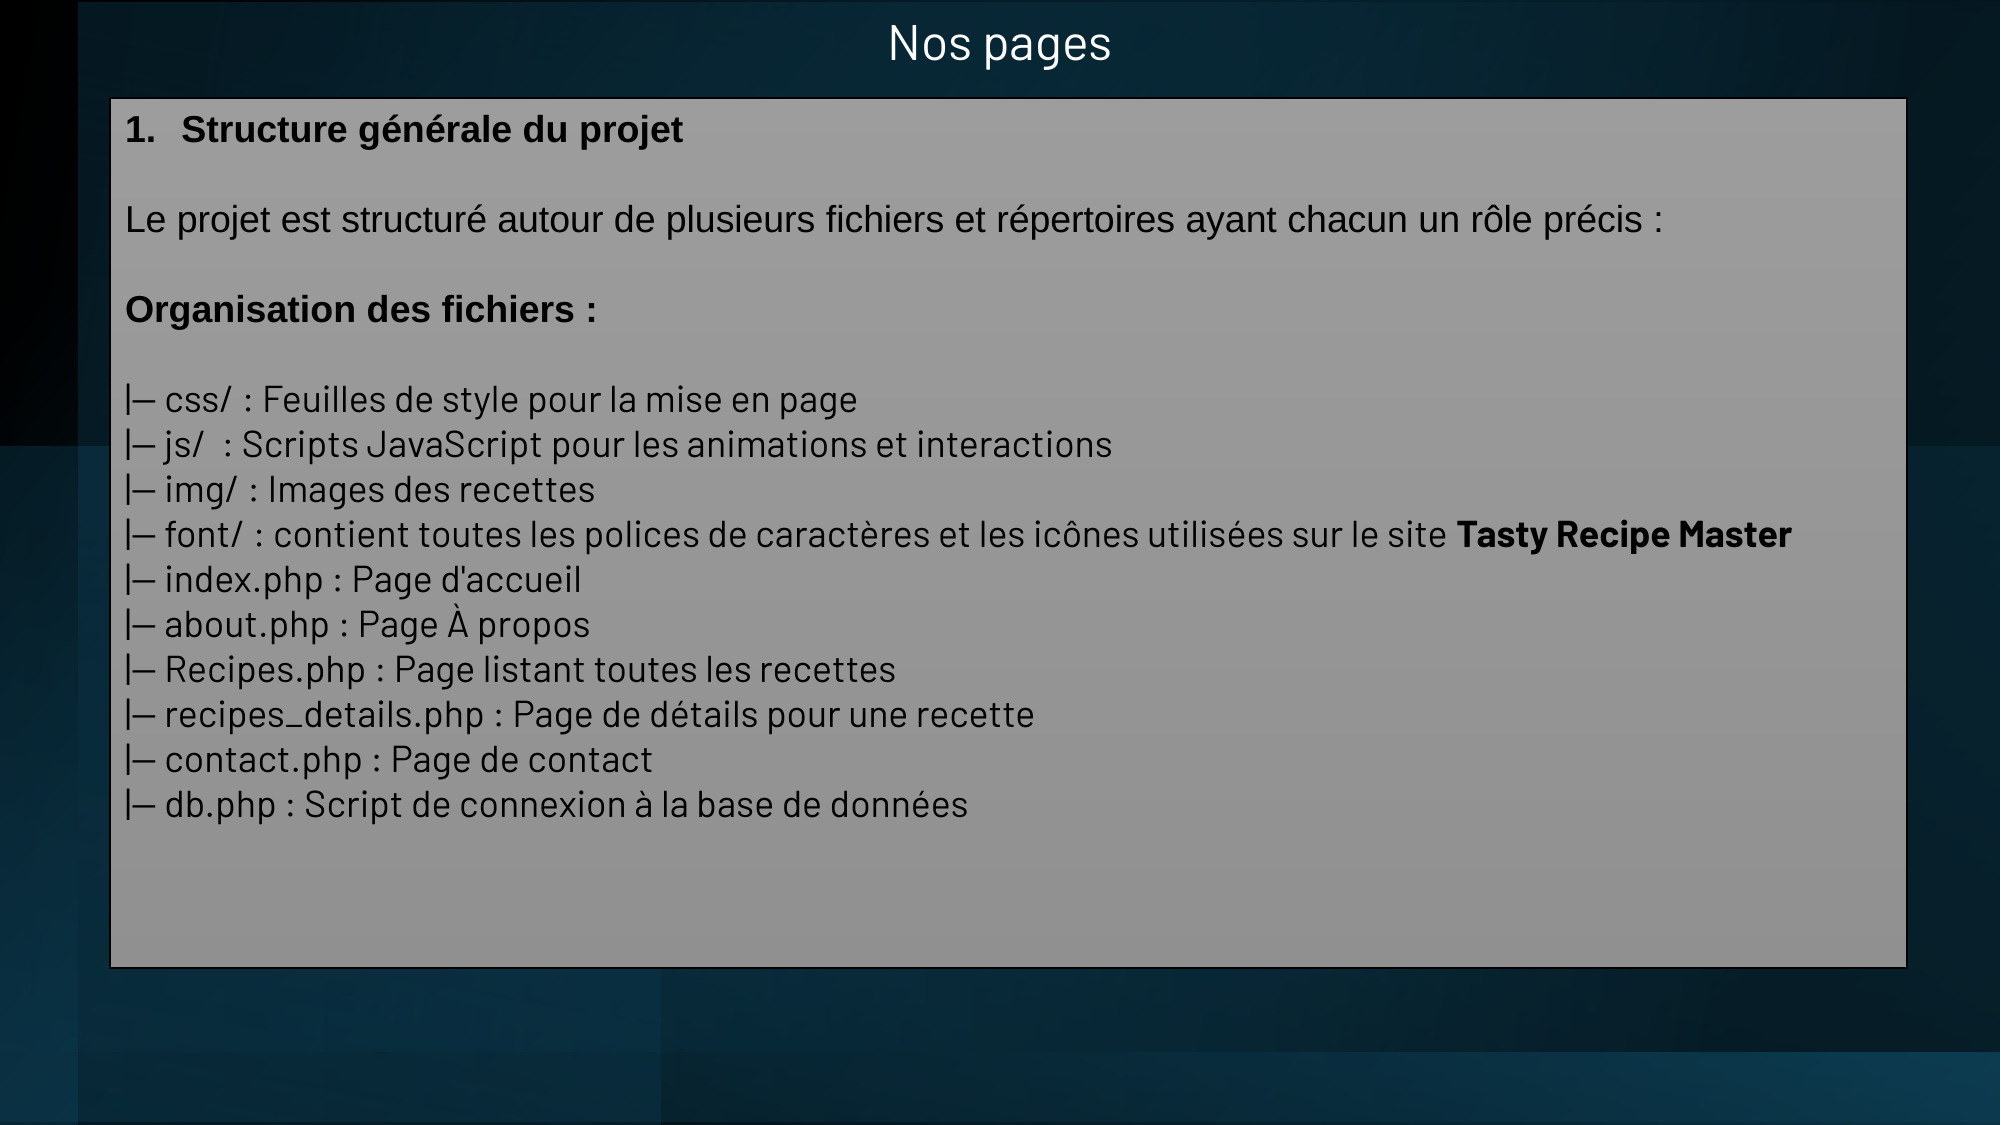

Nos pages

Structure générale du projet

Le projet est structuré autour de plusieurs fichiers et répertoires ayant chacun un rôle précis :

Organisation des fichiers :

|— css/ : Feuilles de style pour la mise en page
|— js/  : Scripts JavaScript pour les animations et interactions
|— img/ : Images des recettes
|— font/ : contient toutes les polices de caractères et les icônes utilisées sur le site Tasty Recipe Master
|— index.php : Page d'accueil
|— about.php : Page À propos
|— Recipes.php : Page listant toutes les recettes
|— recipes_details.php : Page de détails pour une recette
|— contact.php : Page de contact
|— db.php : Script de connexion à la base de données

#